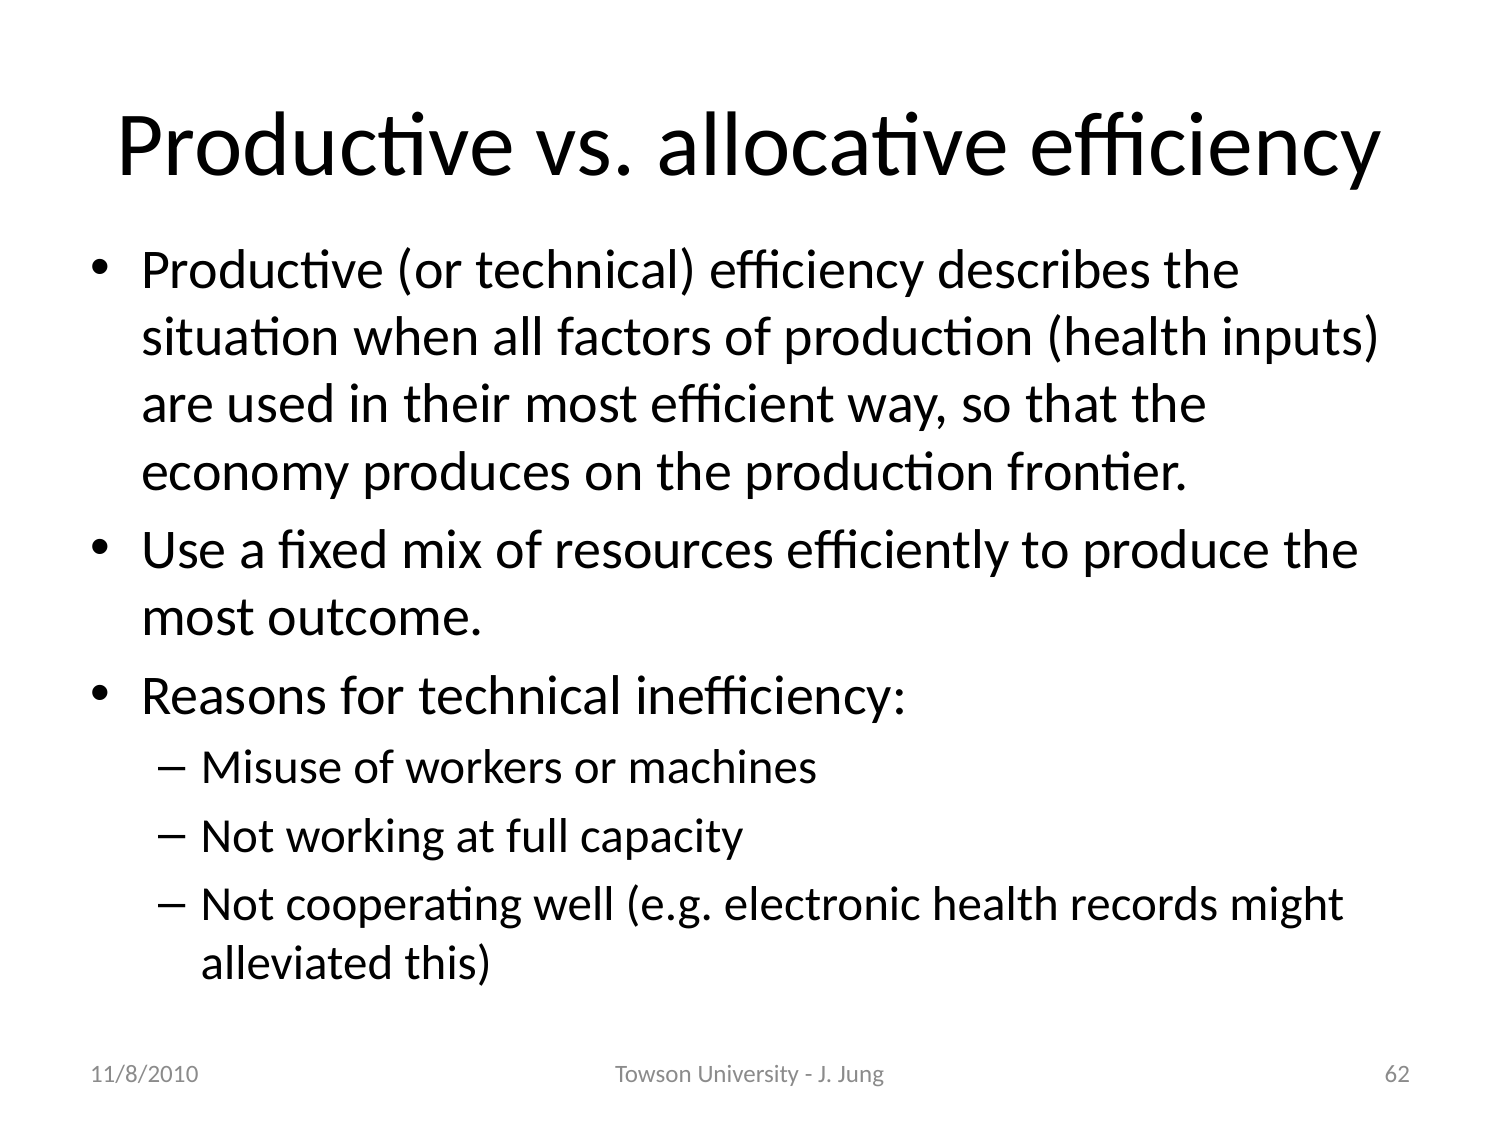

# Productive vs. allocative efficiency
Productive (or technical) efficiency describes the situation when all factors of production (health inputs) are used in their most efficient way, so that the economy produces on the production frontier.
Use a fixed mix of resources efficiently to produce the most outcome.
Reasons for technical inefficiency:
Misuse of workers or machines
Not working at full capacity
Not cooperating well (e.g. electronic health records might alleviated this)

11/8/2010
Towson University - J. Jung
62